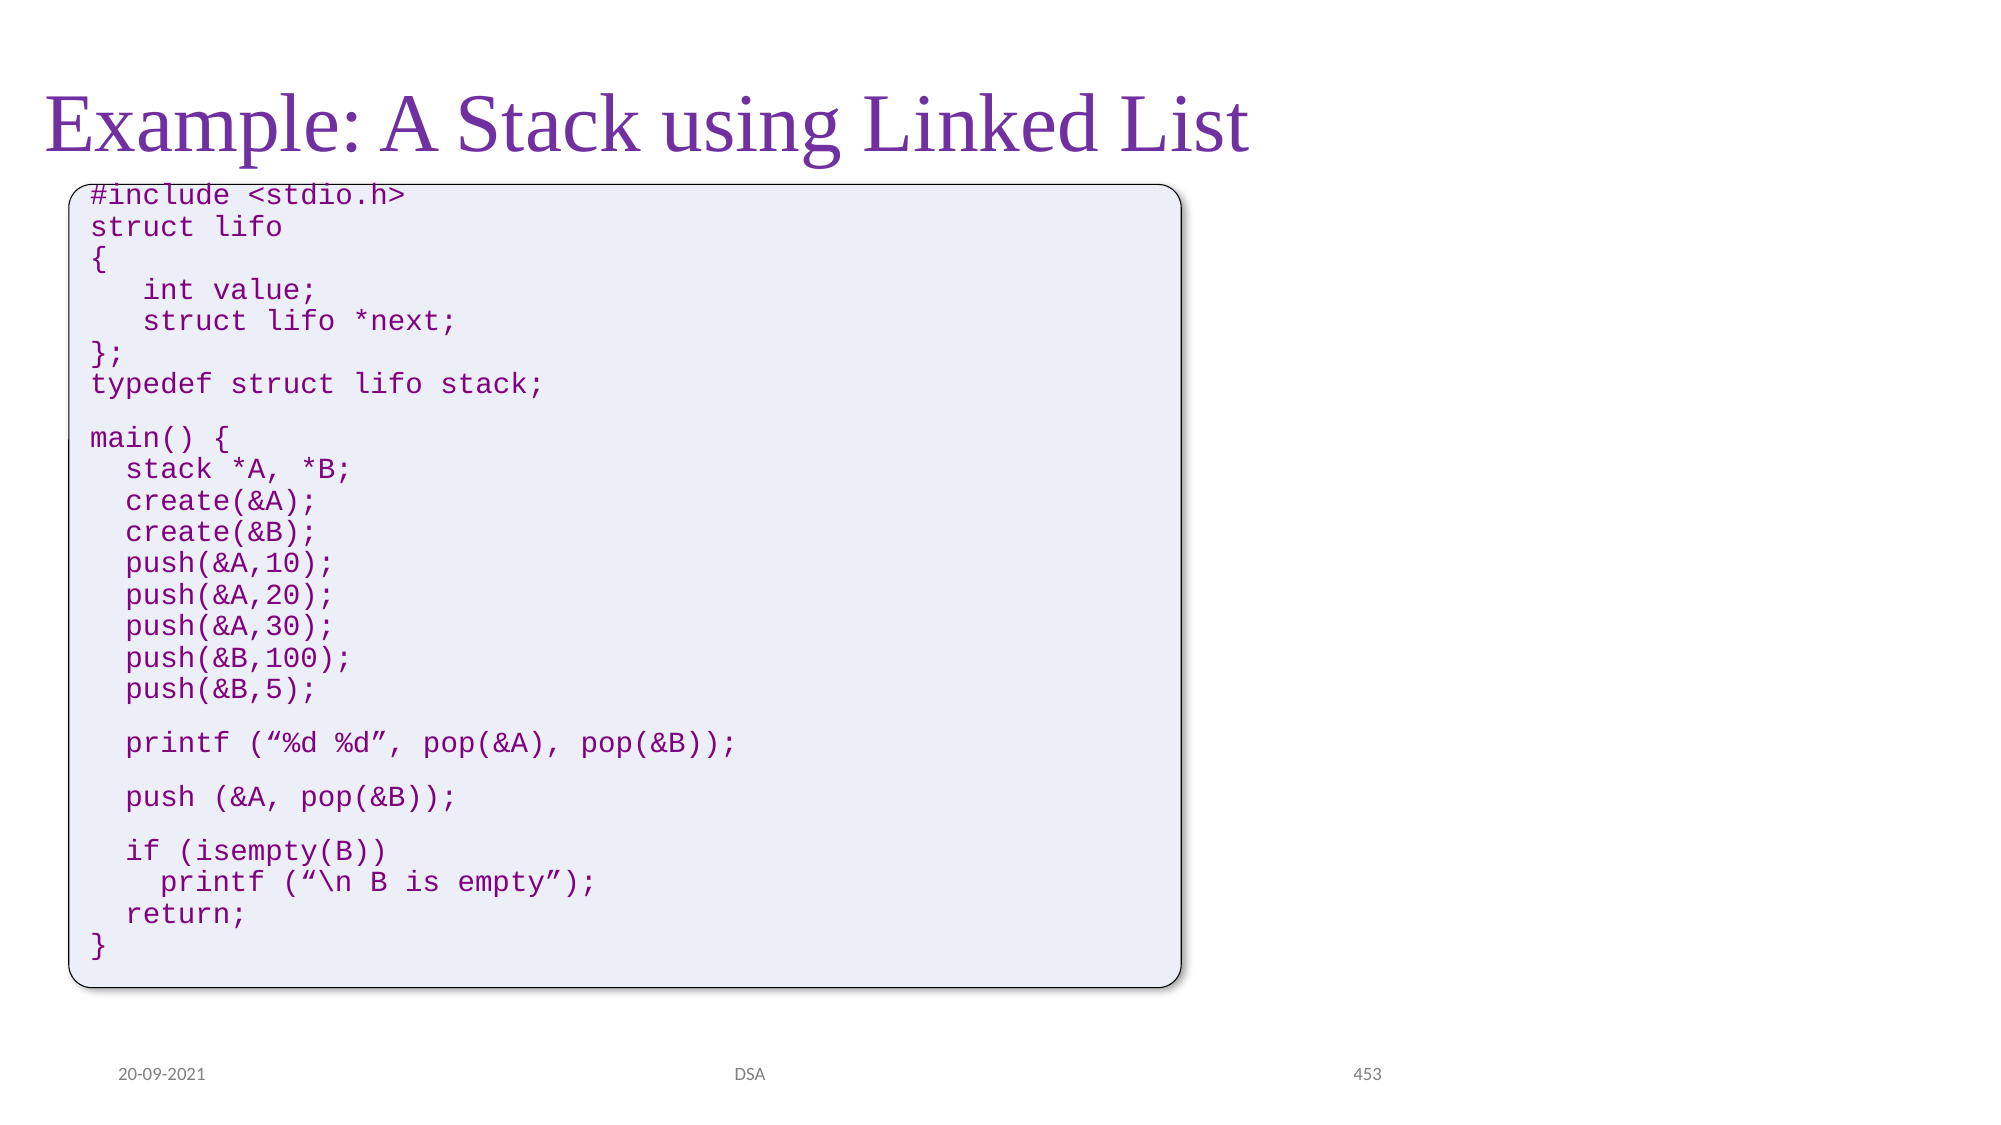

# Example: A Stack using Linked List
#include <stdio.h>
struct lifo
{
   int value;
   struct lifo *next;
};
typedef struct lifo stack;

main() {
  stack *A, *B;
  create(&A);
  create(&B);
  push(&A,10);
  push(&A,20);
  push(&A,30);
  push(&B,100);
  push(&B,5);

  printf (“%d %d”, pop(&A), pop(&B));

  push (&A, pop(&B));

  if (isempty(B))
    printf (“\n B is empty”);
  return;
}

20-09-2021
DSA
453